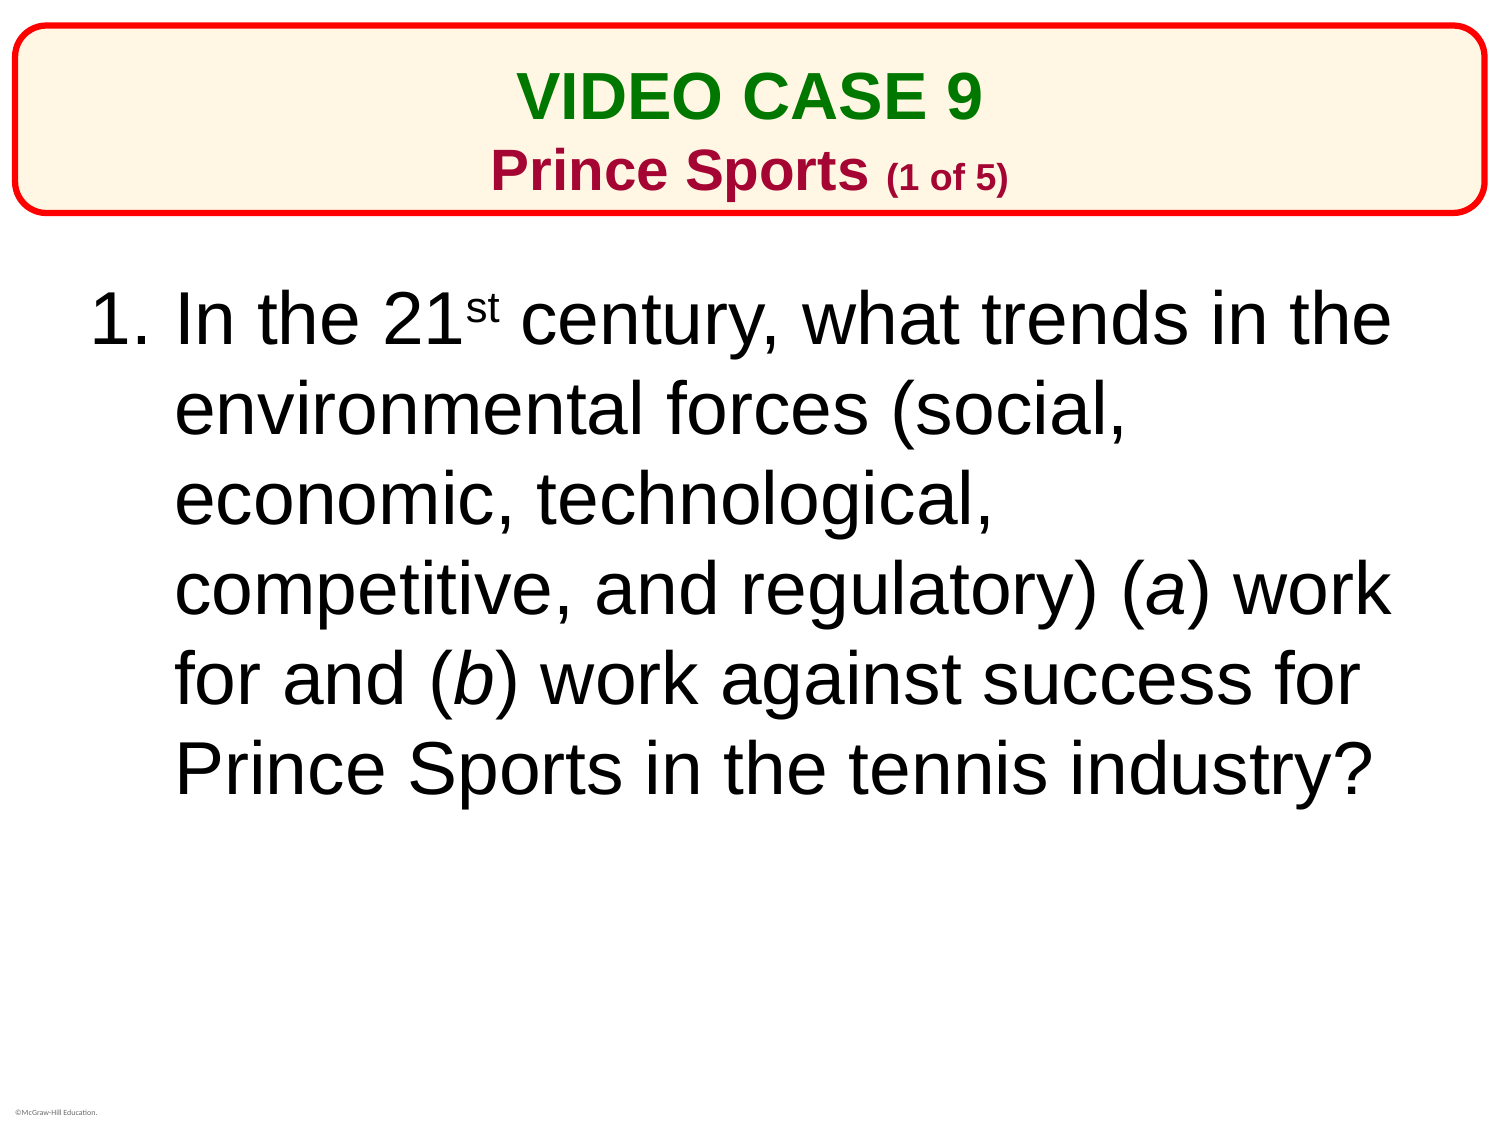

# VIDEO CASE 9 Prince Sports (1 of 5)
In the 21st century, what trends in the environmental forces (social, economic, technological, competitive, and regulatory) (a) work for and (b) work against success for Prince Sports in the tennis industry?